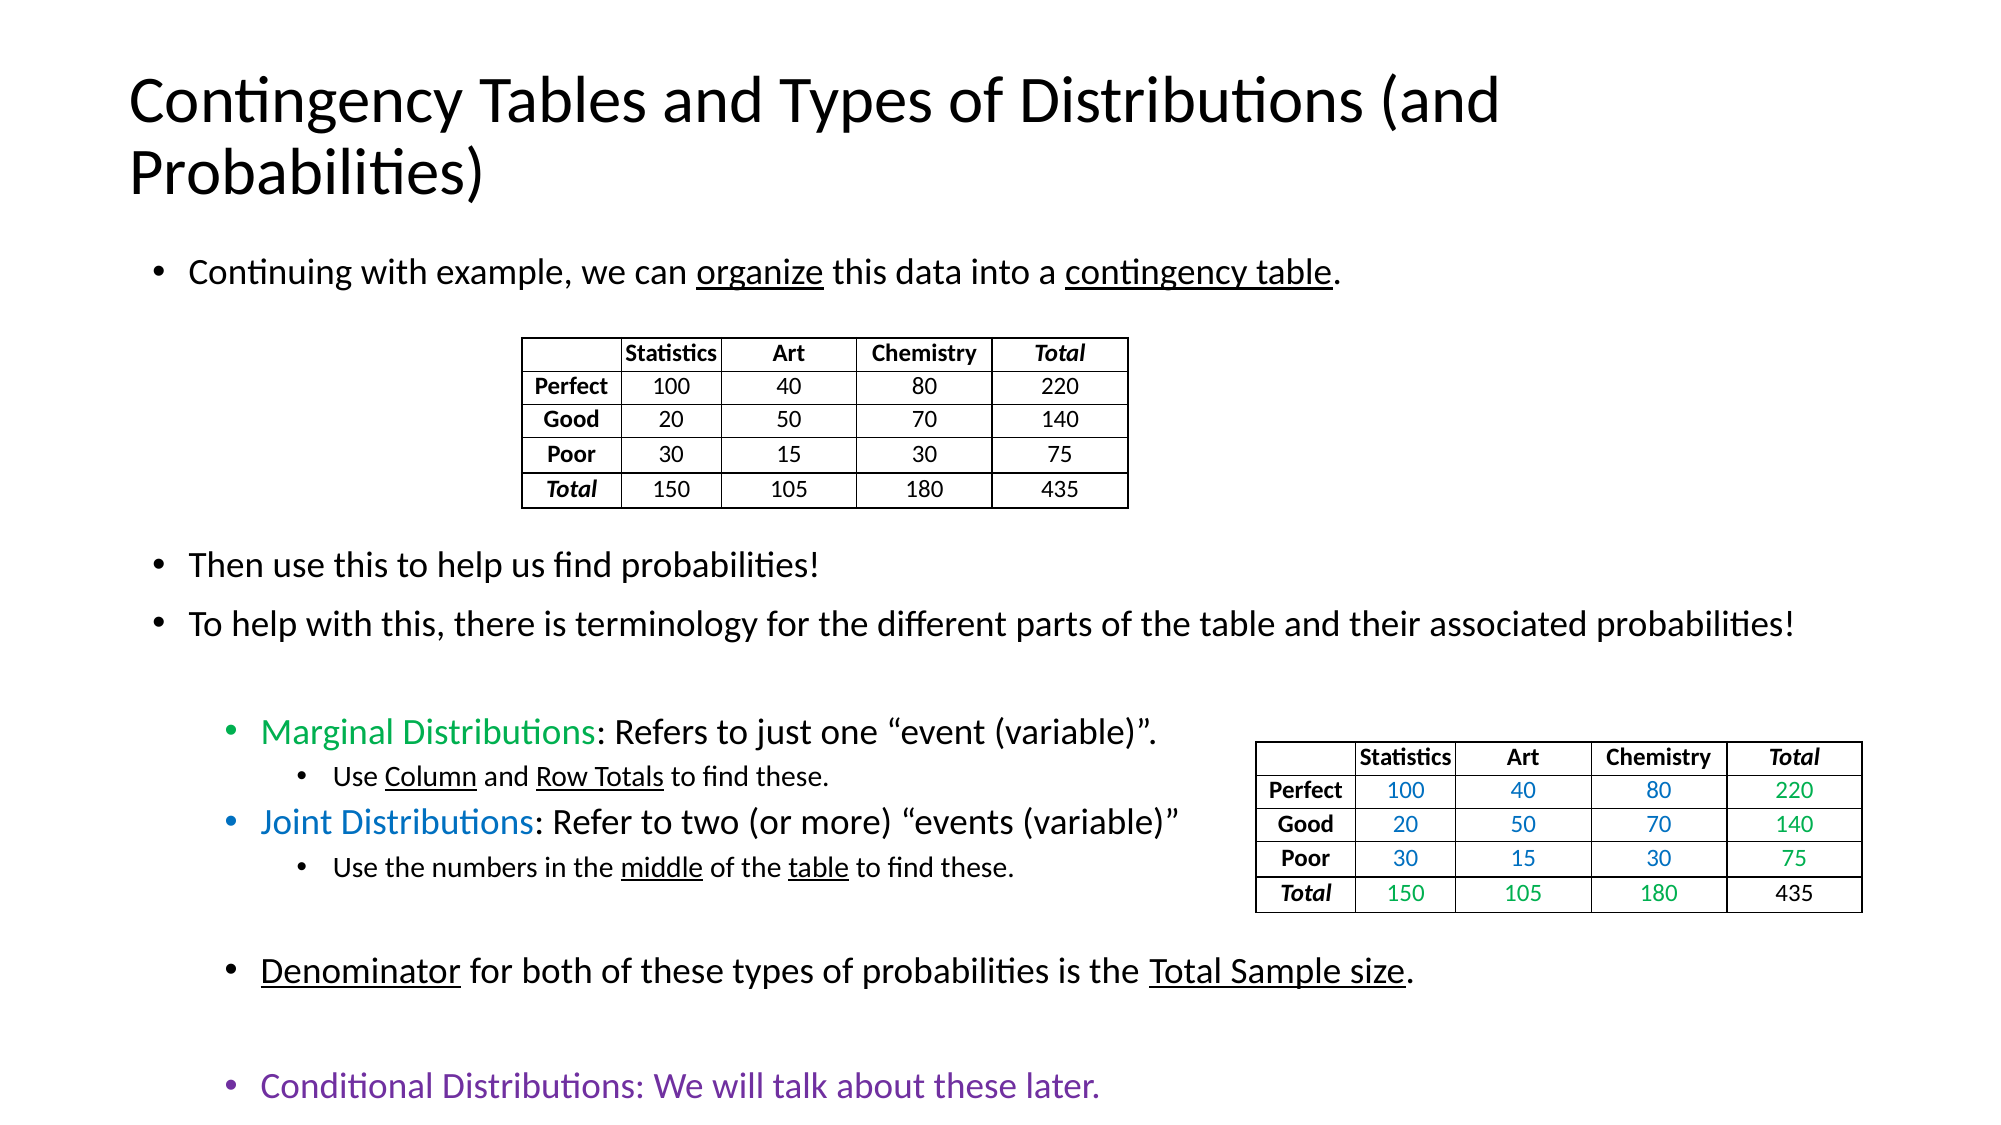

# Contingency Tables and Types of Distributions (and Probabilities)
Continuing with example, we can organize this data into a contingency table.

Then use this to help us find probabilities!
To help with this, there is terminology for the different parts of the table and their associated probabilities!

Marginal Distributions: Refers to just one “event (variable)”.
Use Column and Row Totals to find these.
Joint Distributions: Refer to two (or more) “events (variable)”
Use the numbers in the middle of the table to find these.

Denominator for both of these types of probabilities is the Total Sample size.

Conditional Distributions: We will talk about these later.

|  | Statistics | Art | Chemistry | Total |
| --- | --- | --- | --- | --- |
| Perfect | 100 | 40 | 80 | 220 |
| Good | 20 | 50 | 70 | 140 |
| Poor | 30 | 15 | 30 | 75 |
| Total | 150 | 105 | 180 | 435 |
|  | Statistics | Art | Chemistry | Total |
| --- | --- | --- | --- | --- |
| Perfect | 100 | 40 | 80 | 220 |
| Good | 20 | 50 | 70 | 140 |
| Poor | 30 | 15 | 30 | 75 |
| Total | 150 | 105 | 180 | 435 |